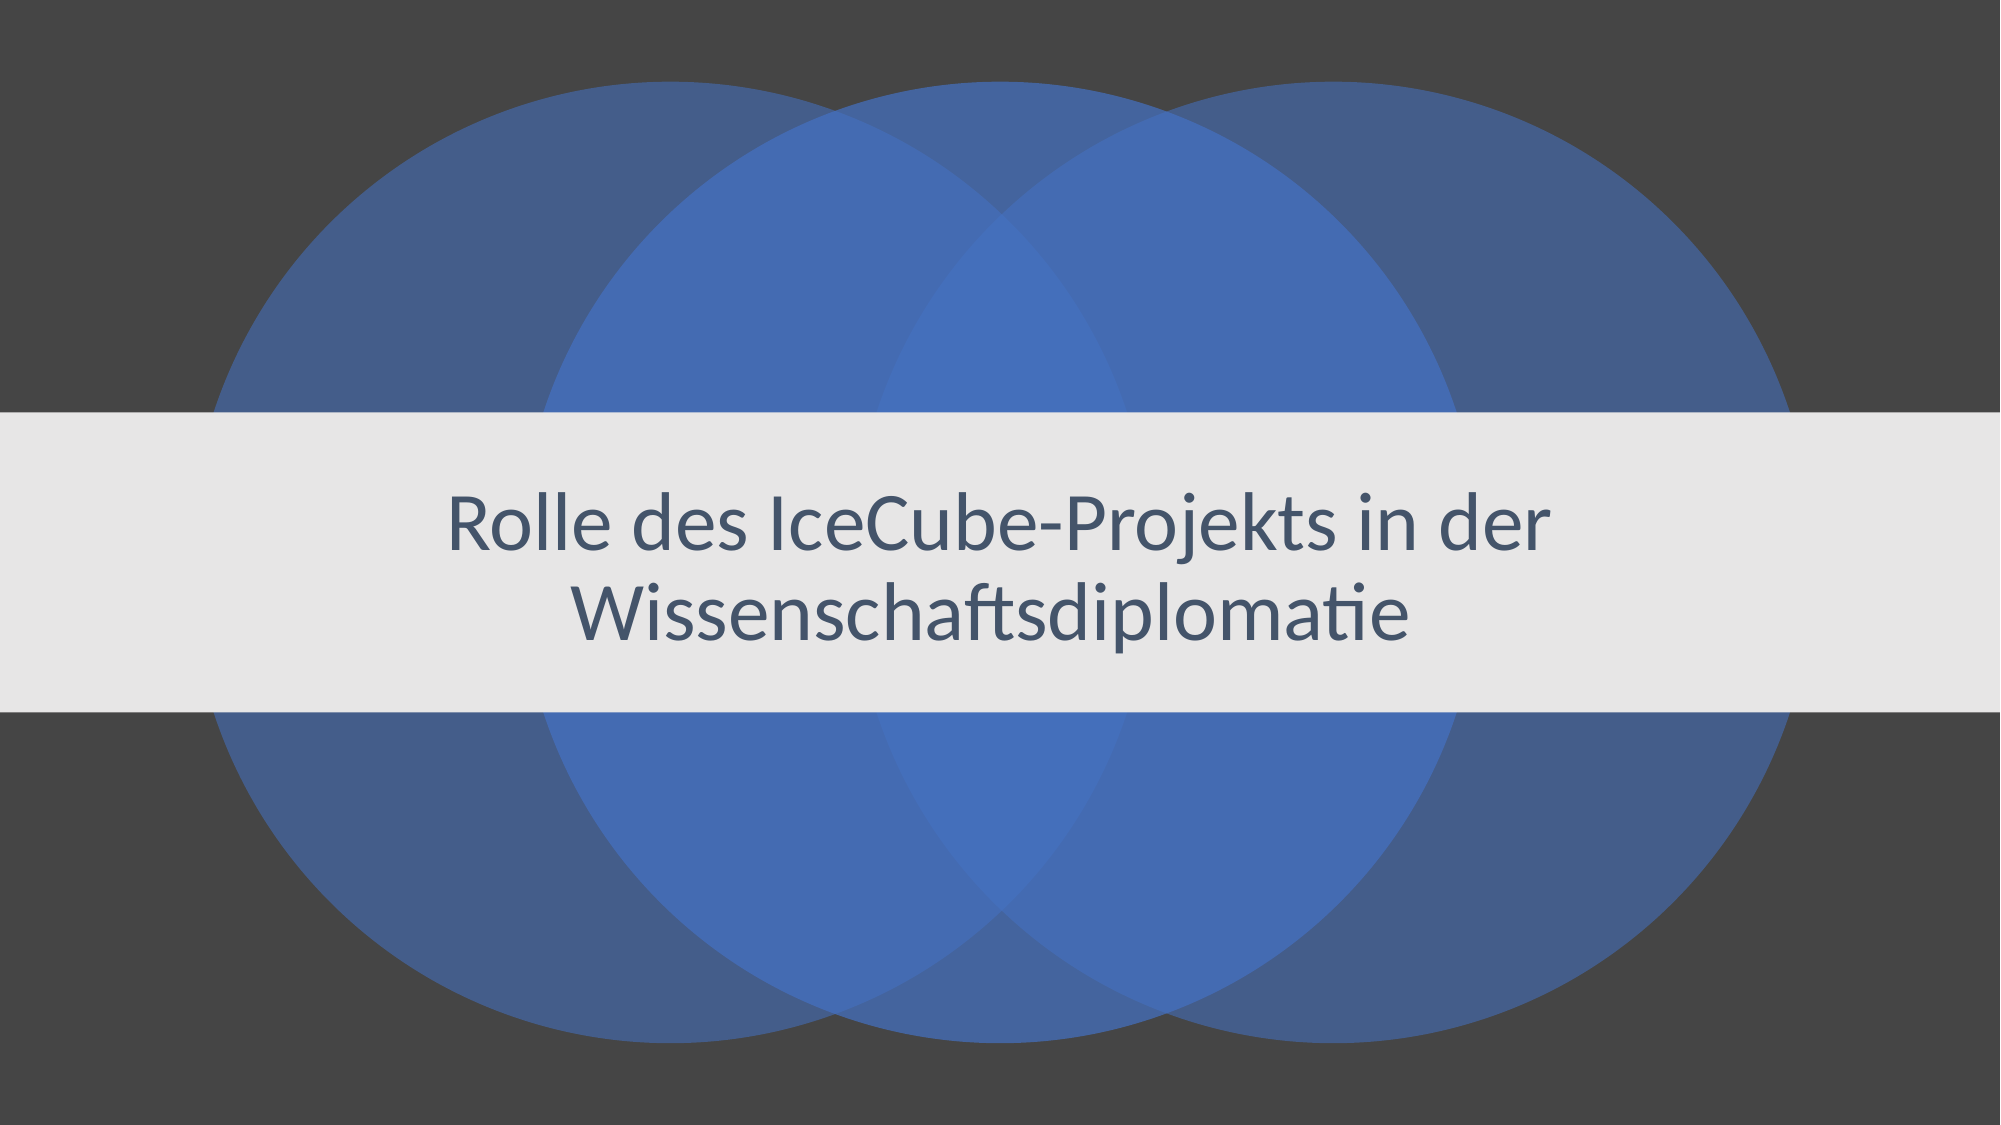

# Rolle des IceCube-Projekts in der Wissenschaftsdiplomatie